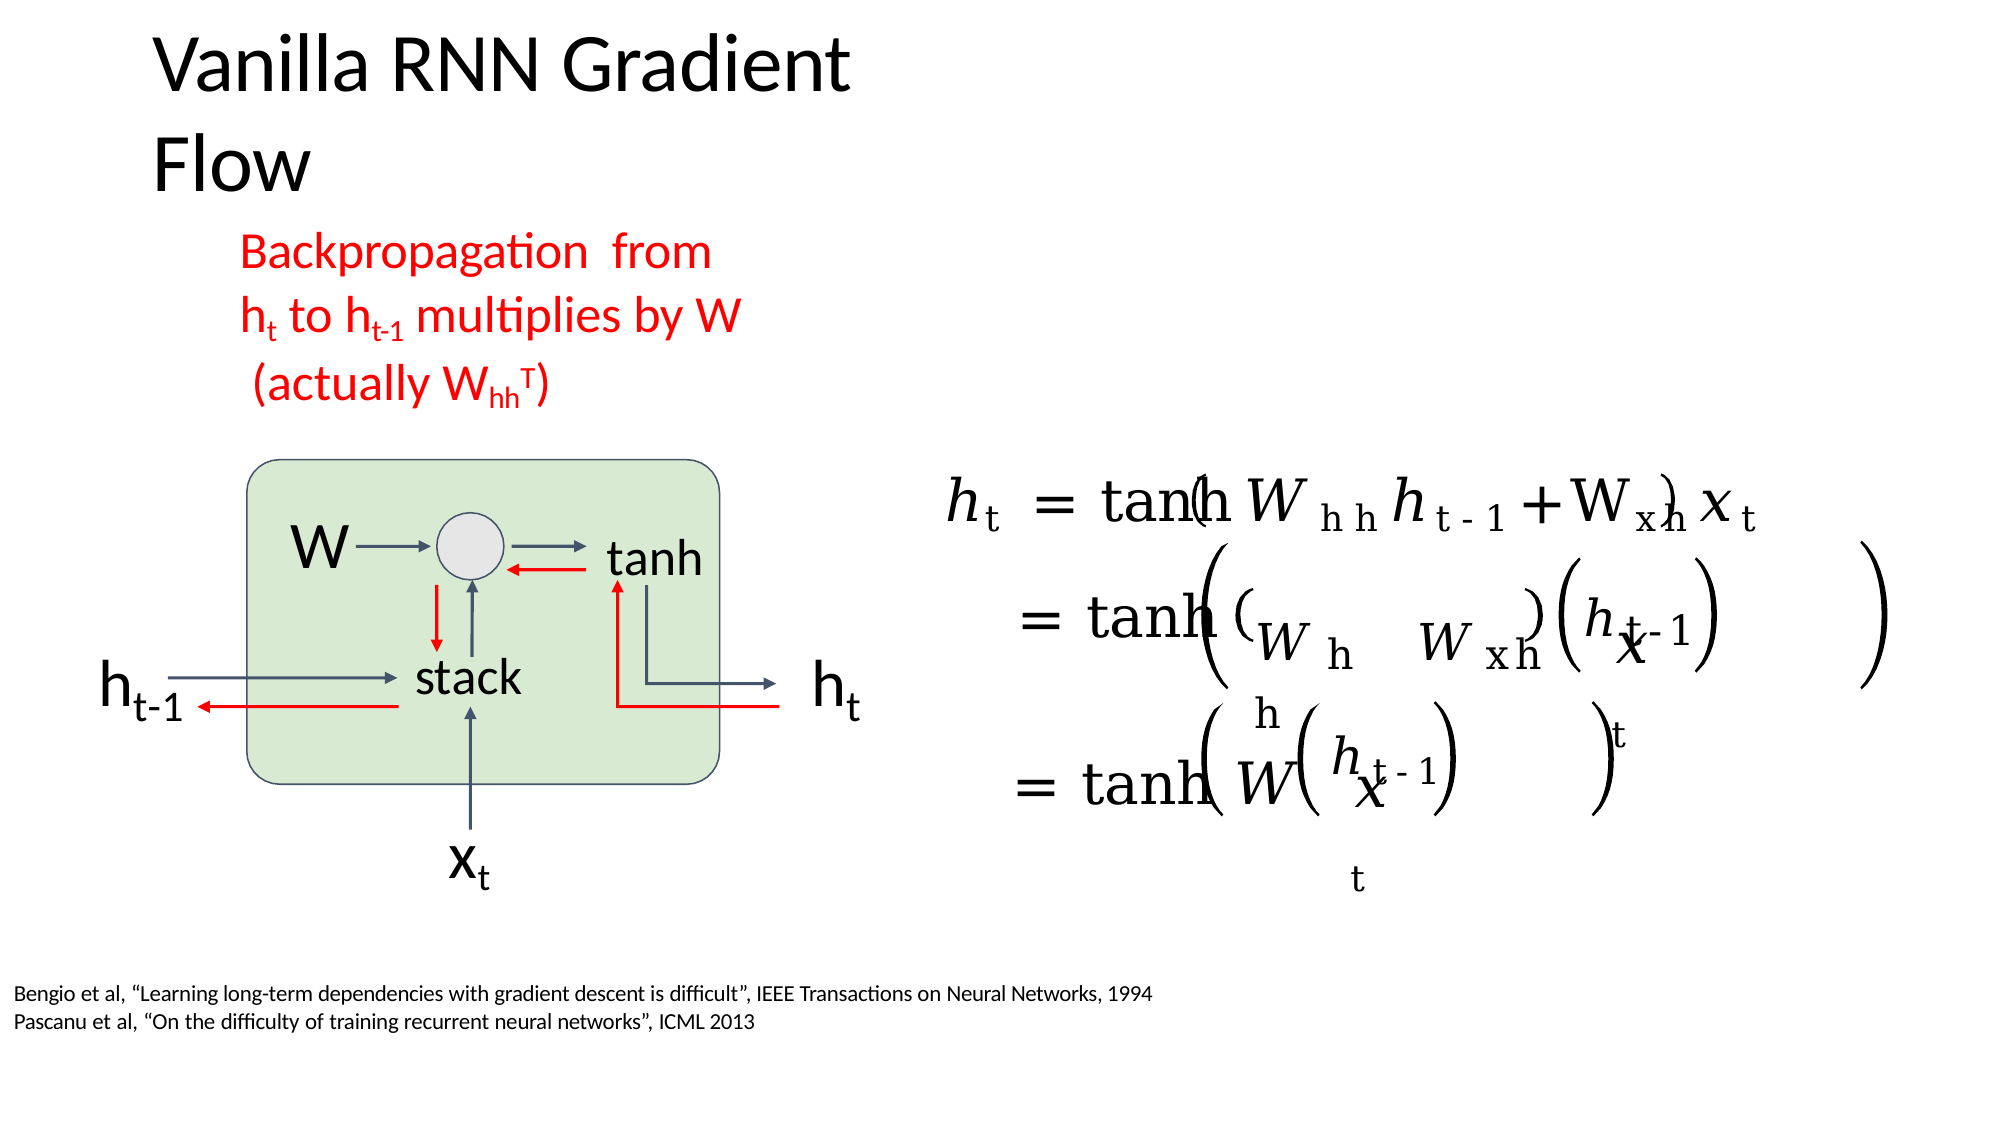

# Vanilla RNN Gradient Flow
Backpropagation from  ht to ht-1 multiplies by W  (actually WhhT)
ℎt = tanh	𝑊hhℎt-1+Wxh𝑥t
ℎt-1

W

tanh

= tanh
𝑊hh
𝑊xh
𝑥t
h
h
stack
t-1
t

= tanh	𝑊	ℎt-1
𝑥t
xt
Bengio et al, “Learning long-term dependencies with gradient descent is difficult”, IEEE Transactions on Neural Networks, 1994  Pascanu et al, “On the difficulty of training recurrent neural networks”, ICML 2013